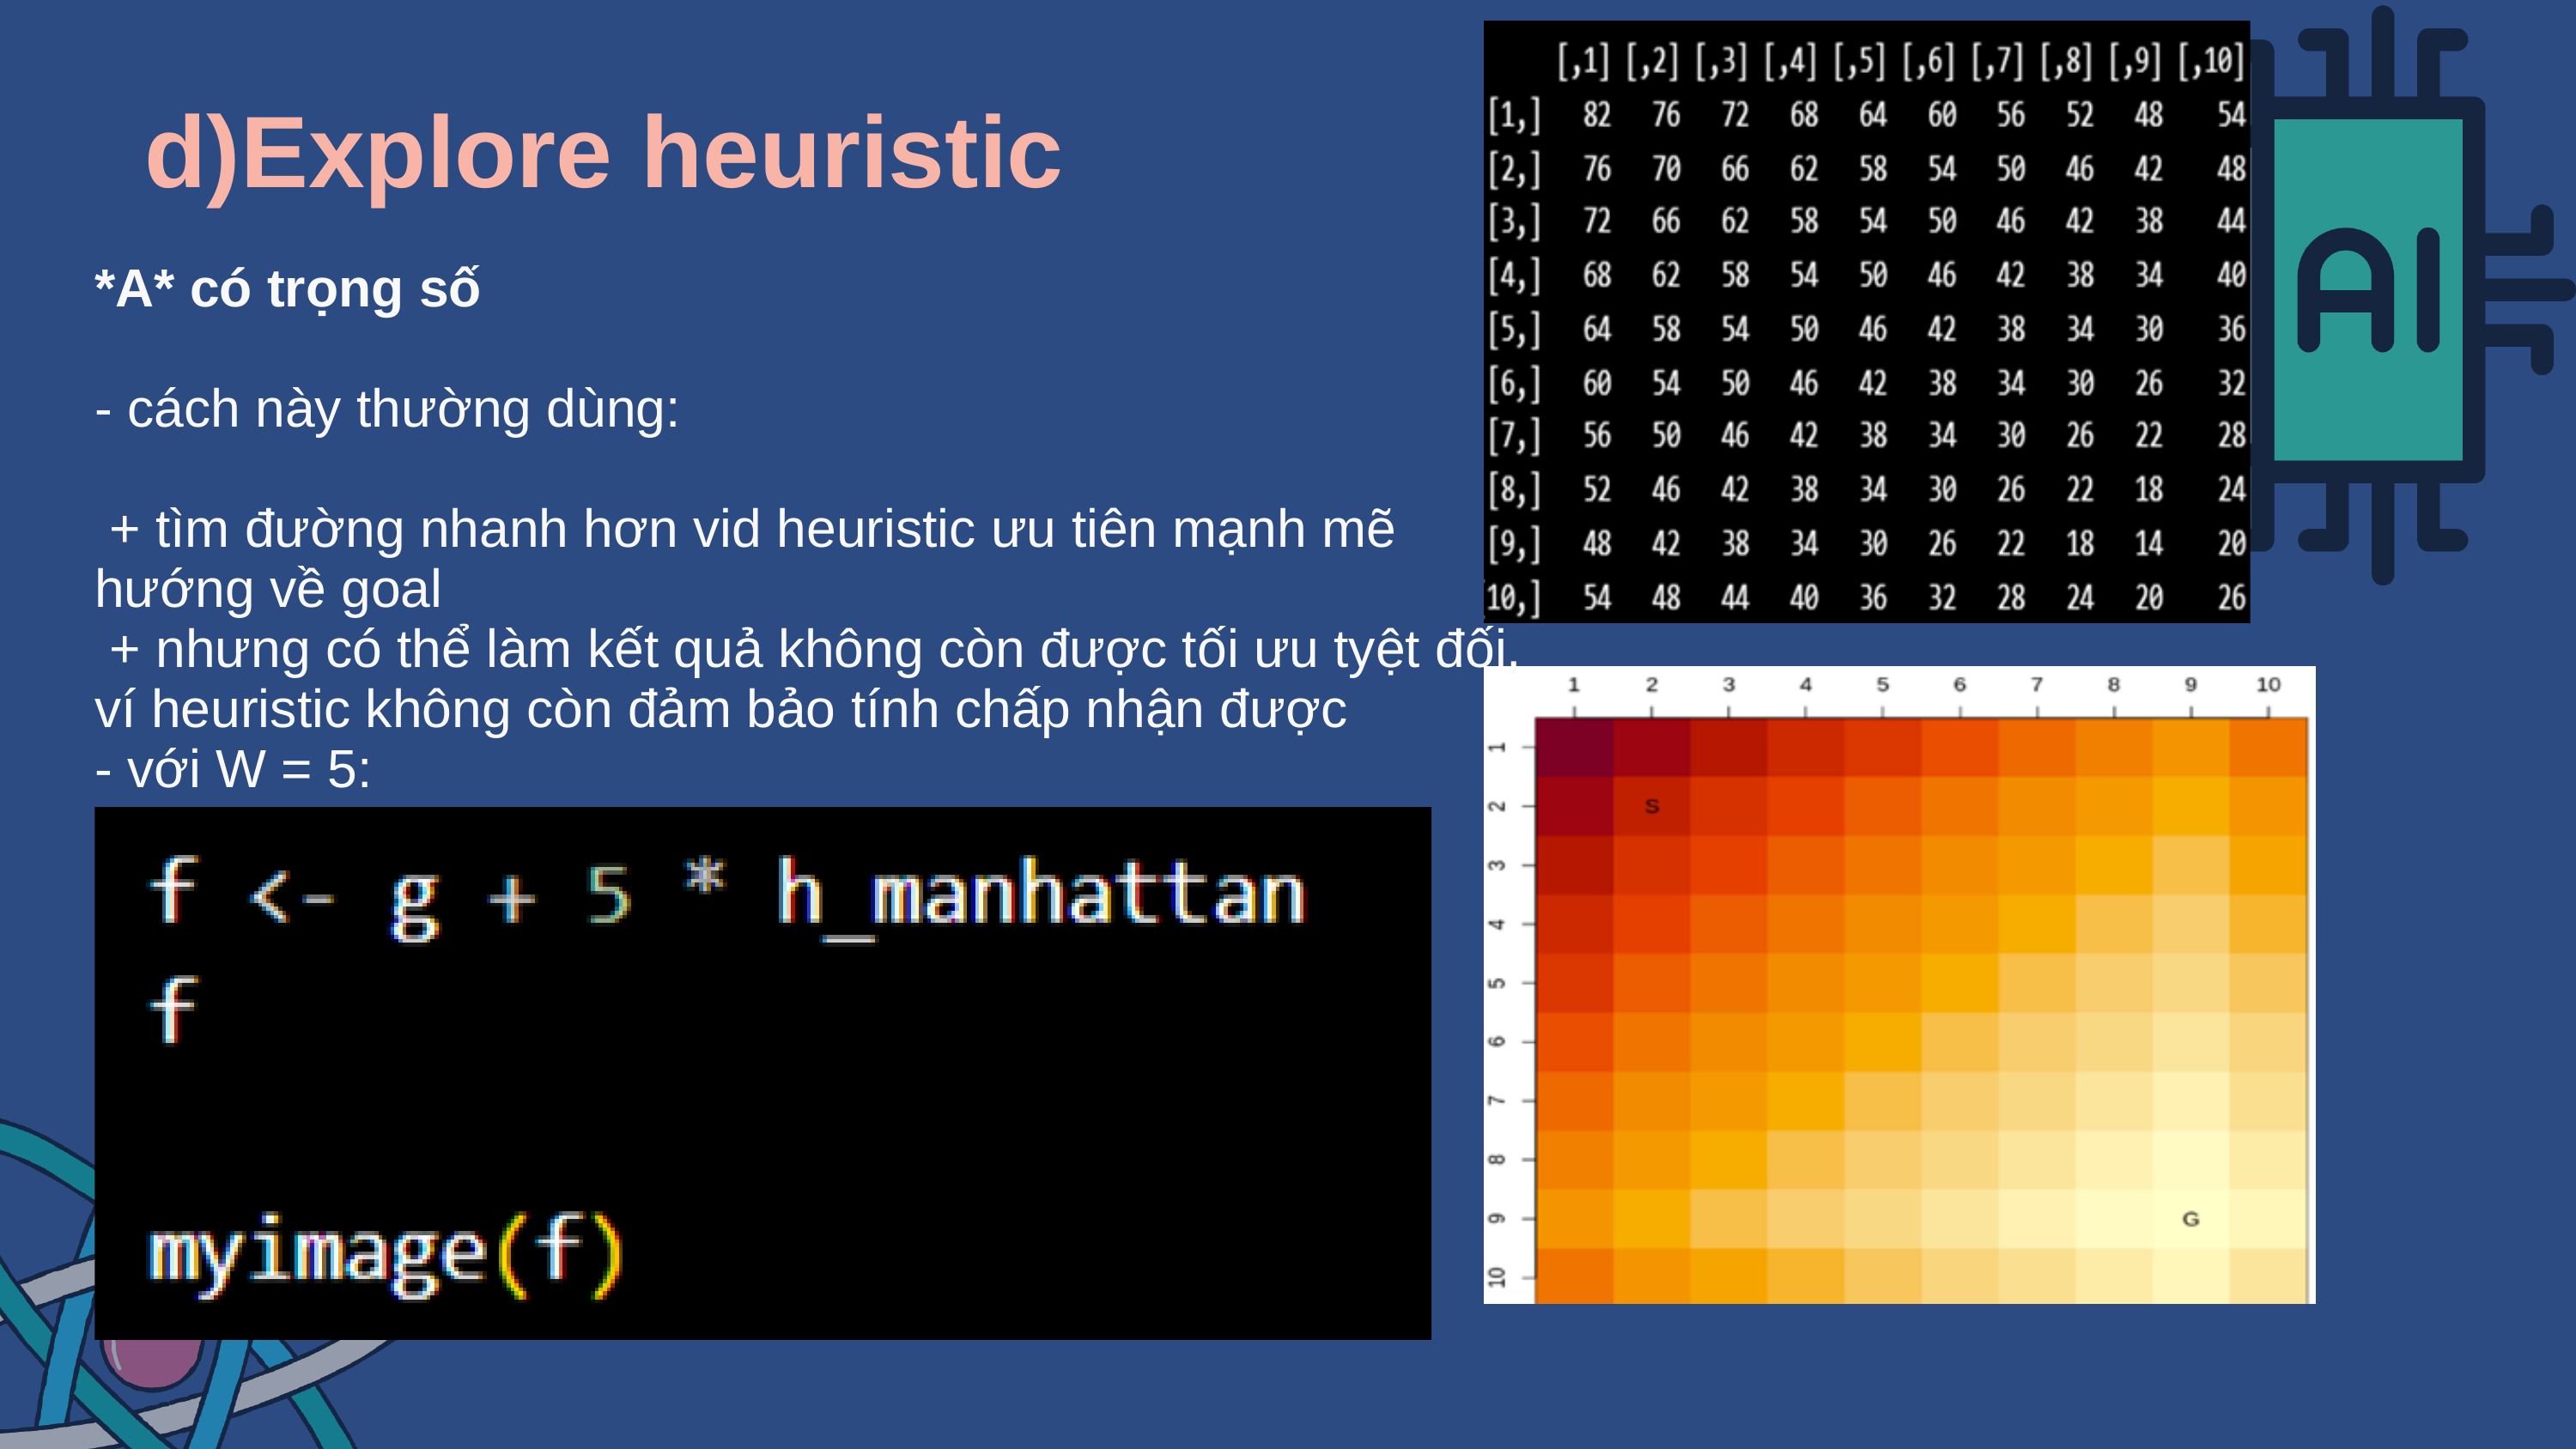

d)Explore heuristic

*A* có trọng số

- cách này thường dùng:

 + tìm đường nhanh hơn vid heuristic ưu tiên mạnh mẽ hướng về goal
 + nhưng có thể làm kết quả không còn được tối ưu tyệt đối, ví heuristic không còn đảm bảo tính chấp nhận được
- với W = 5: